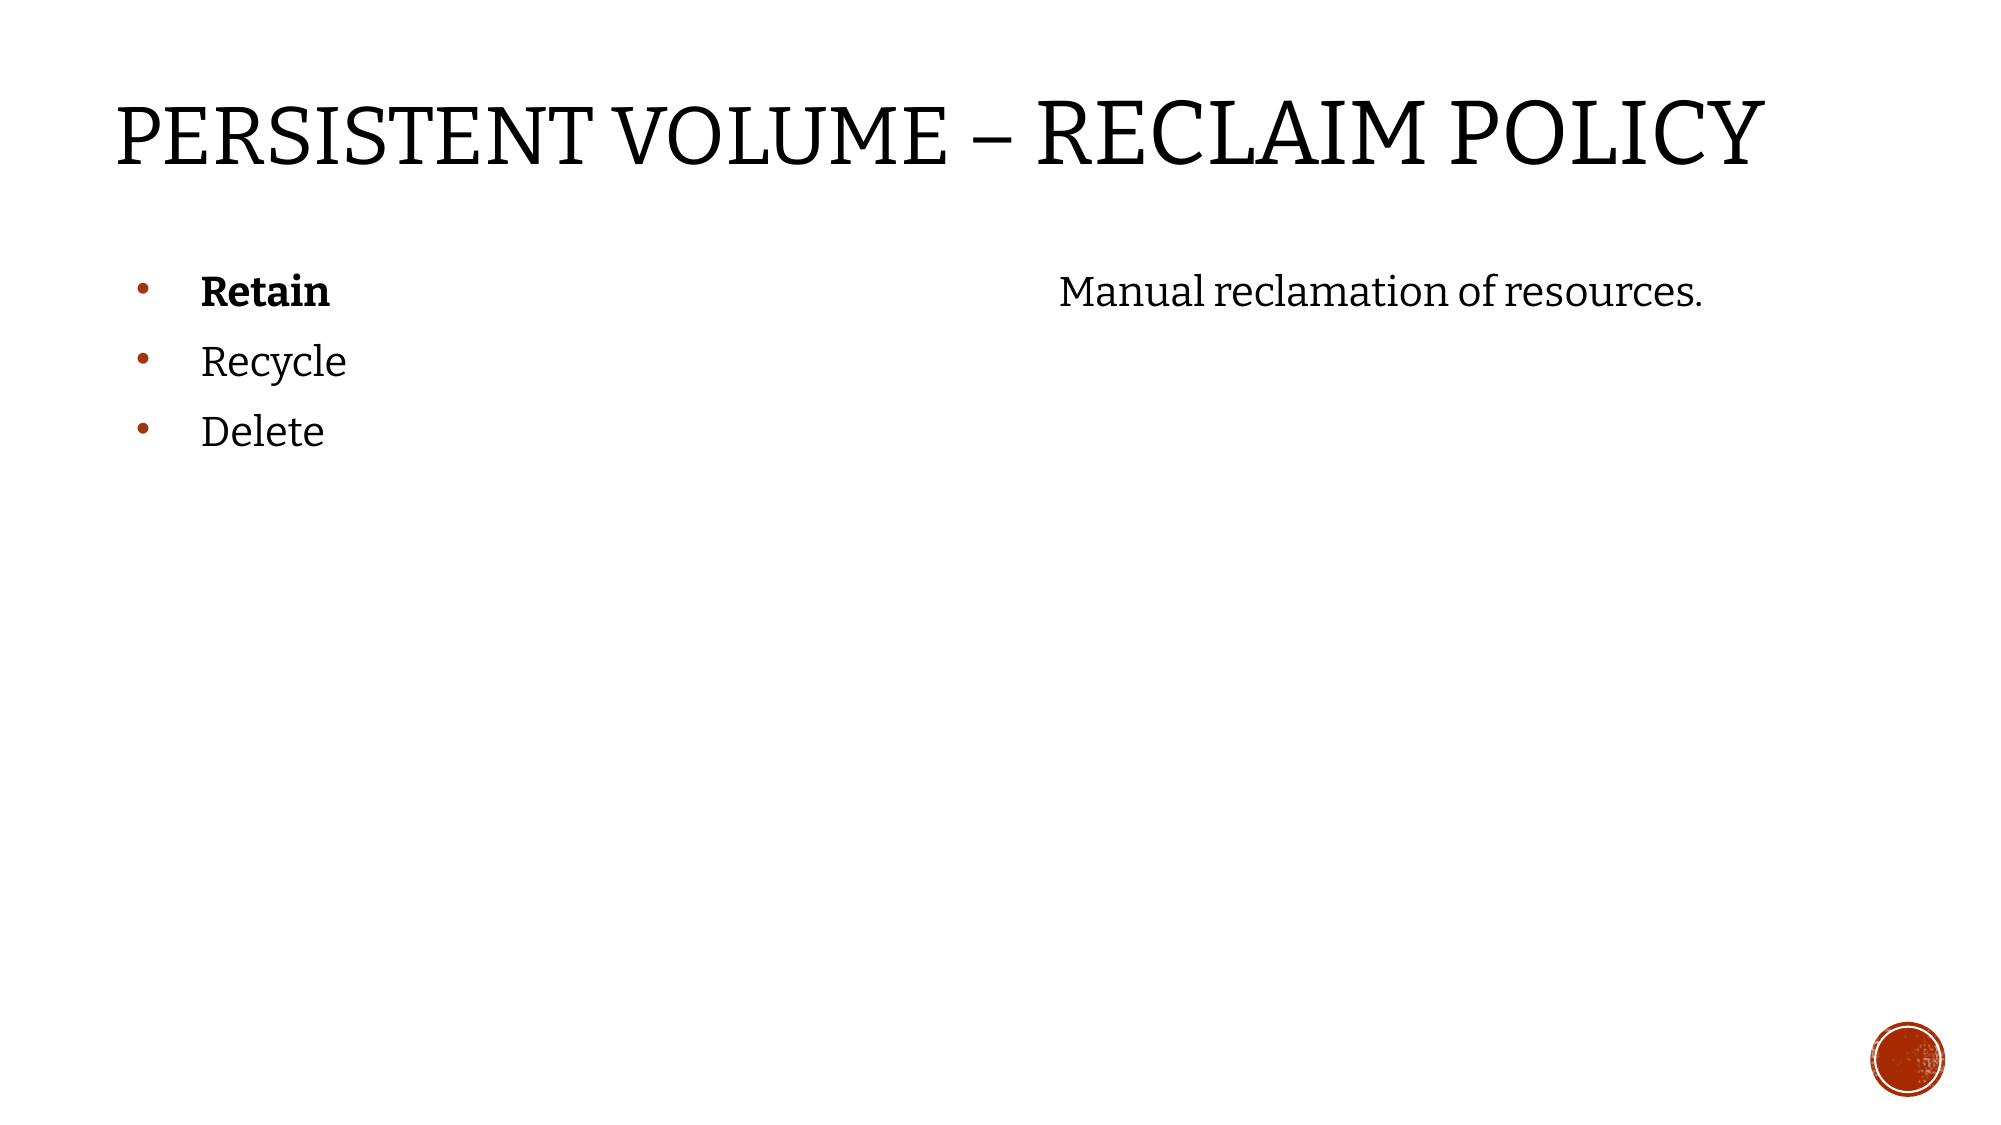

Persistent Volume – Reclaim Policy
Retain
Recycle
Delete
Manual reclamation of resources.